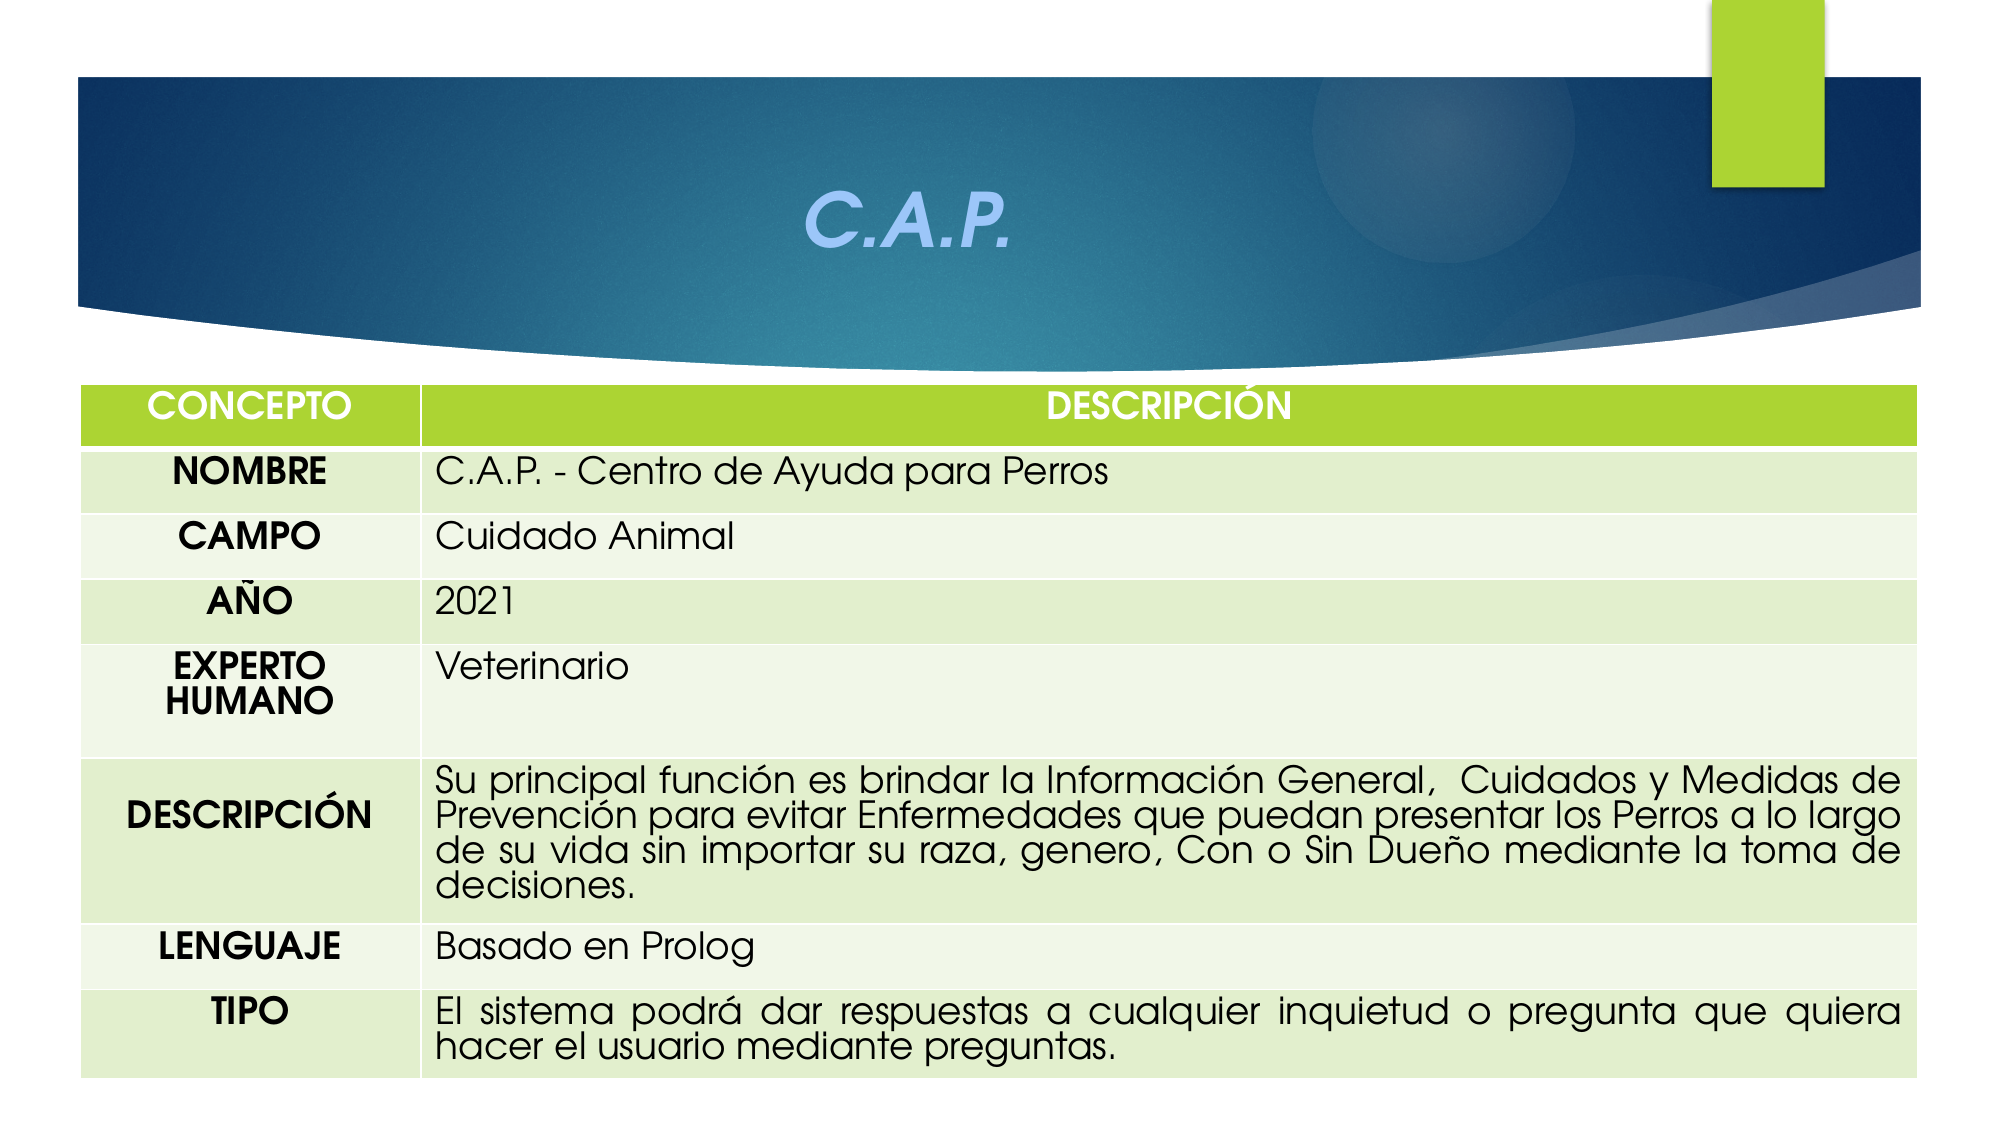

# C.A.P.
| CONCEPTO | DESCRIPCIÓN |
| --- | --- |
| NOMBRE | C.A.P. - Centro de Ayuda para Perros |
| CAMPO | Cuidado Animal |
| AÑO | 2021 |
| EXPERTO HUMANO | Veterinario |
| DESCRIPCIÓN | Su principal función es brindar la Información General, Cuidados y Medidas de Prevención para evitar Enfermedades que puedan presentar los Perros a lo largo de su vida sin importar su raza, genero, Con o Sin Dueño mediante la toma de decisiones. |
| LENGUAJE | Basado en Prolog |
| TIPO | El sistema podrá dar respuestas a cualquier inquietud o pregunta que quiera hacer el usuario mediante preguntas. |